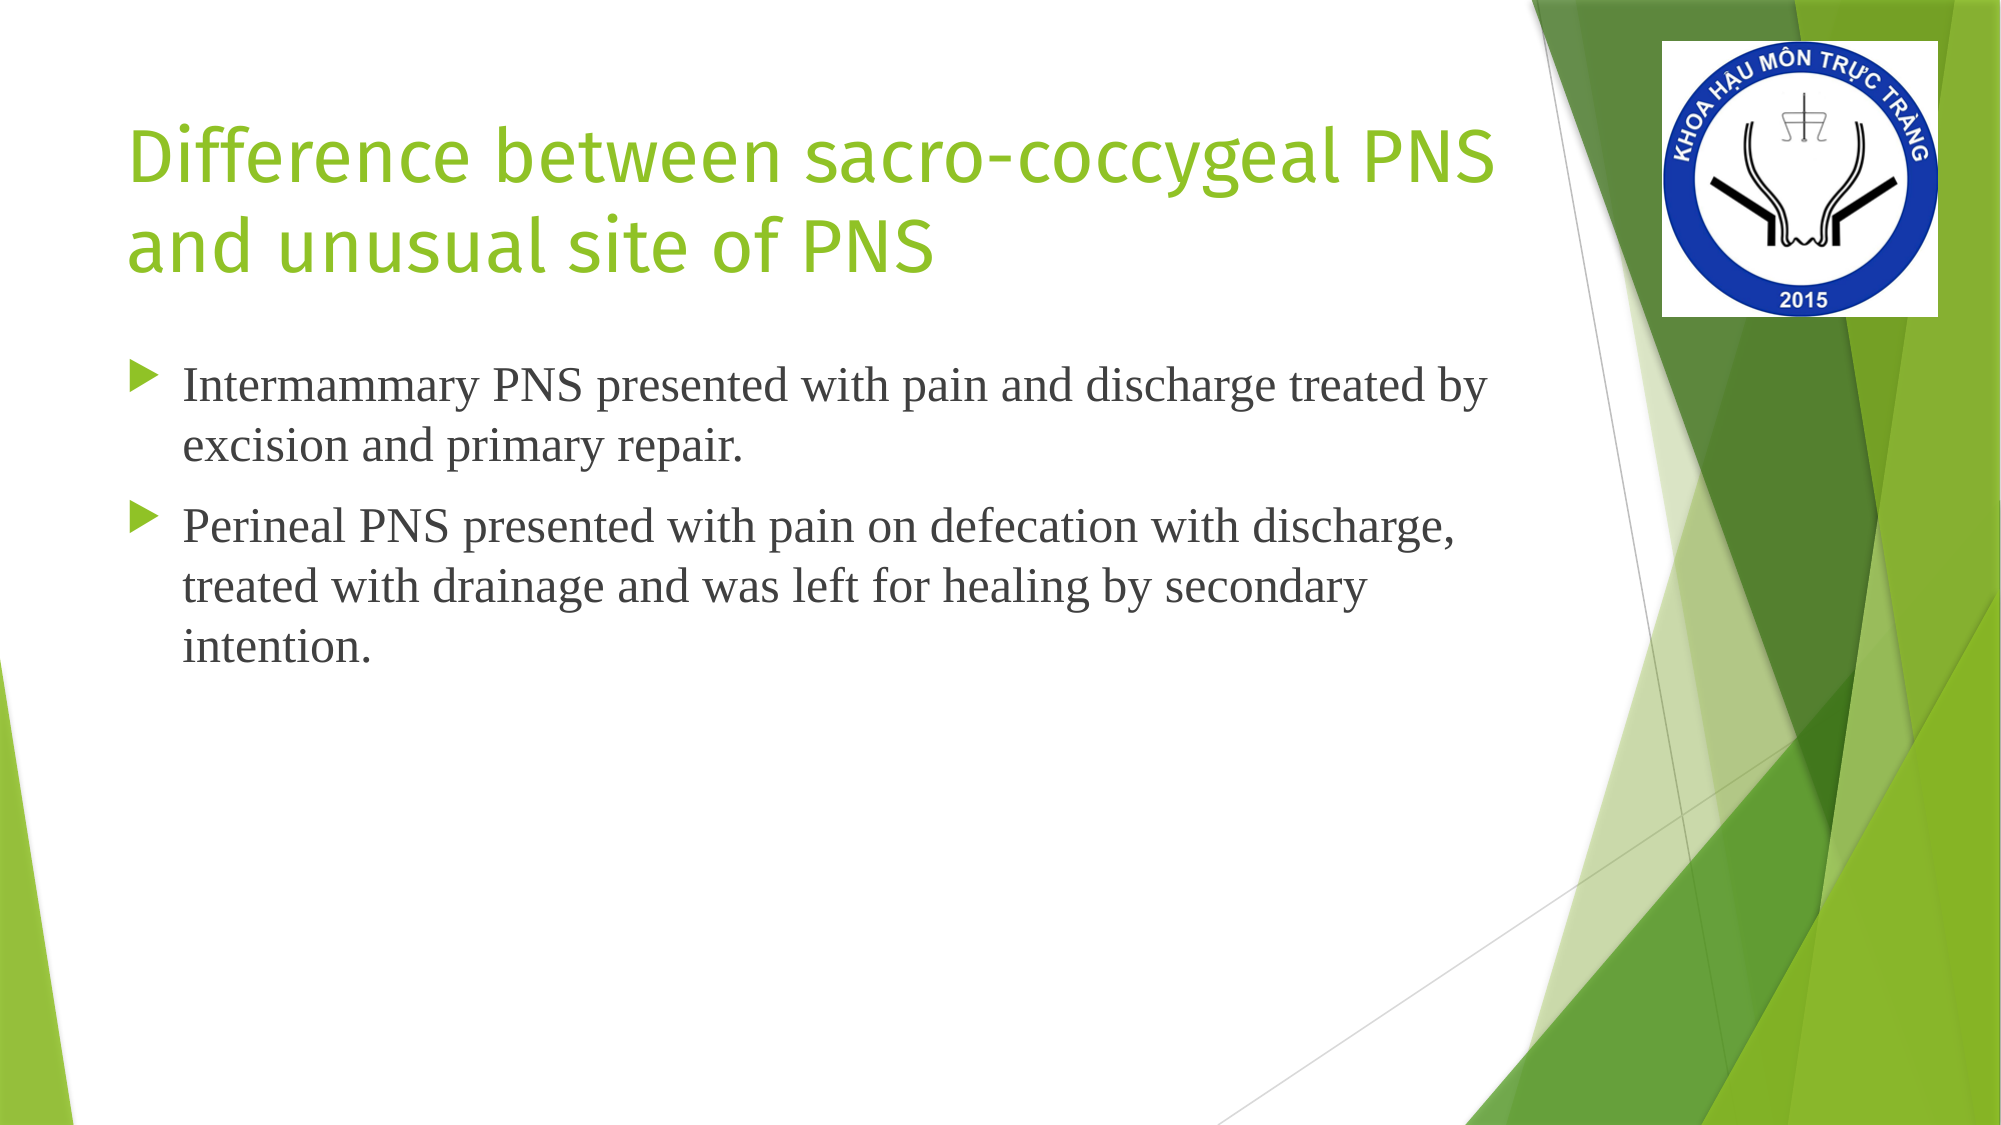

# Difference between sacro-coccygeal PNS and unusual site of PNS
Intermammary PNS presented with pain and discharge treated by excision and primary repair.
Perineal PNS presented with pain on defecation with discharge, treated with drainage and was left for healing by secondary intention.